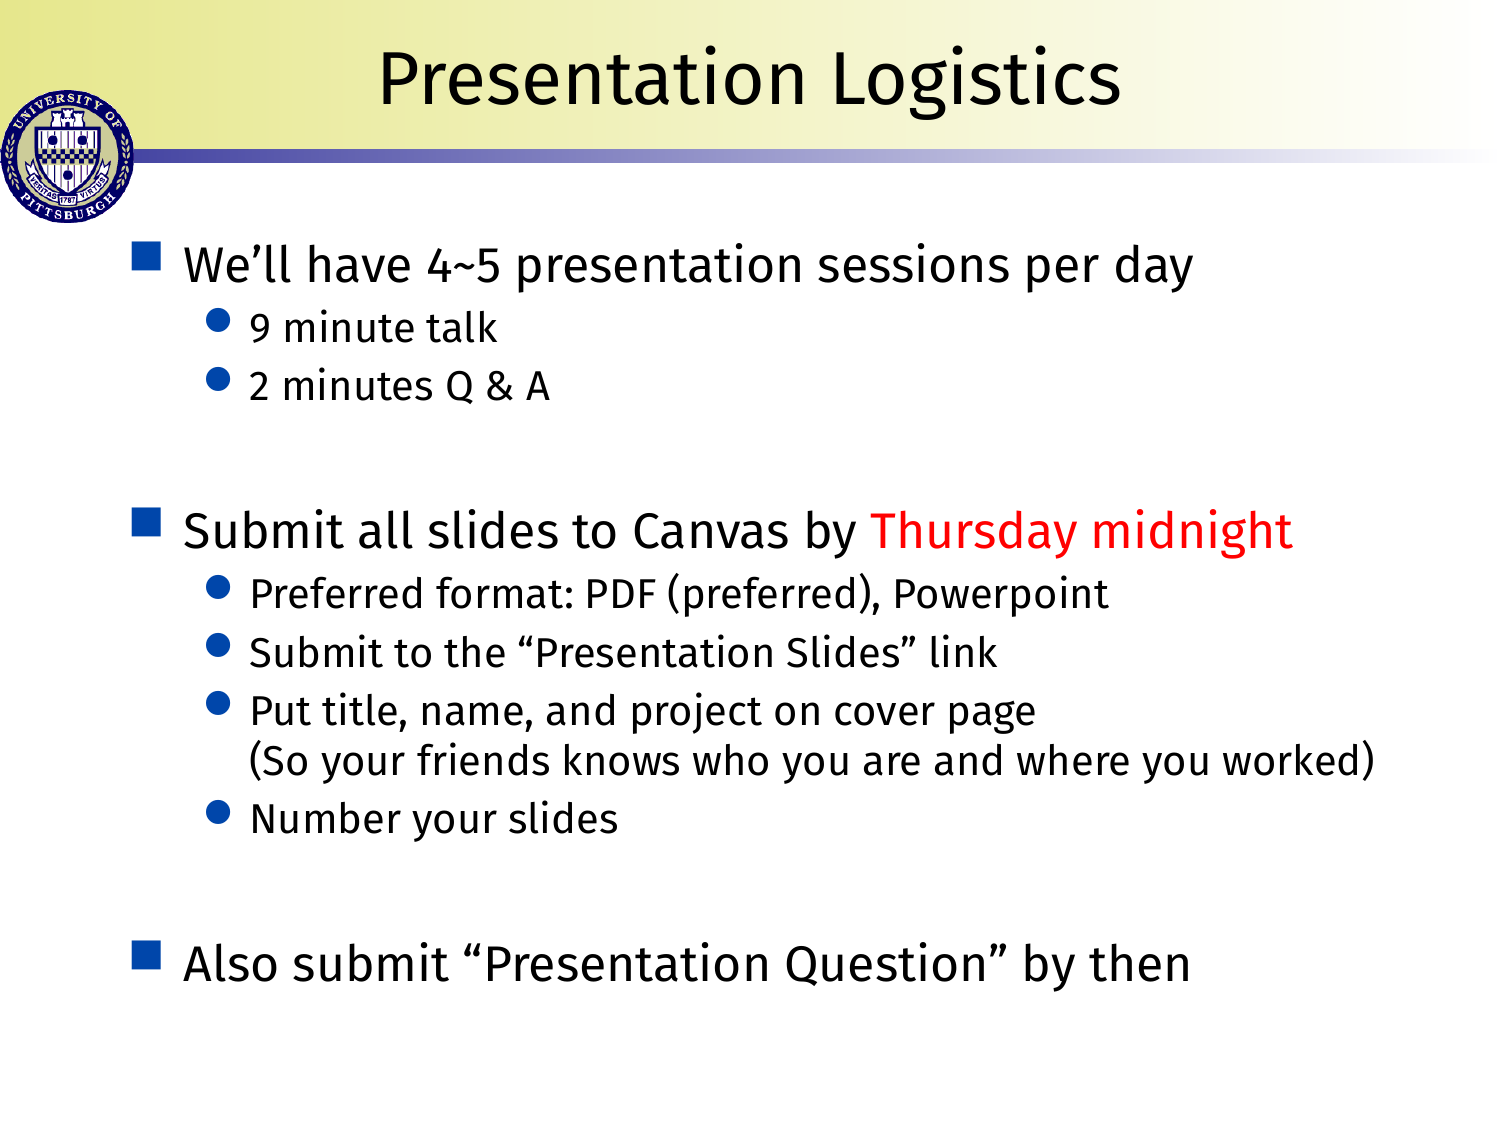

# Presentation Logistics
We’ll have 4~5 presentation sessions per day
9 minute talk
2 minutes Q & A

Submit all slides to Canvas by Thursday midnight
Preferred format: PDF (preferred), Powerpoint
Submit to the “Presentation Slides” link
Put title, name, and project on cover page
(So your friends knows who you are and where you worked)
Number your slides

Also submit “Presentation Question” by then